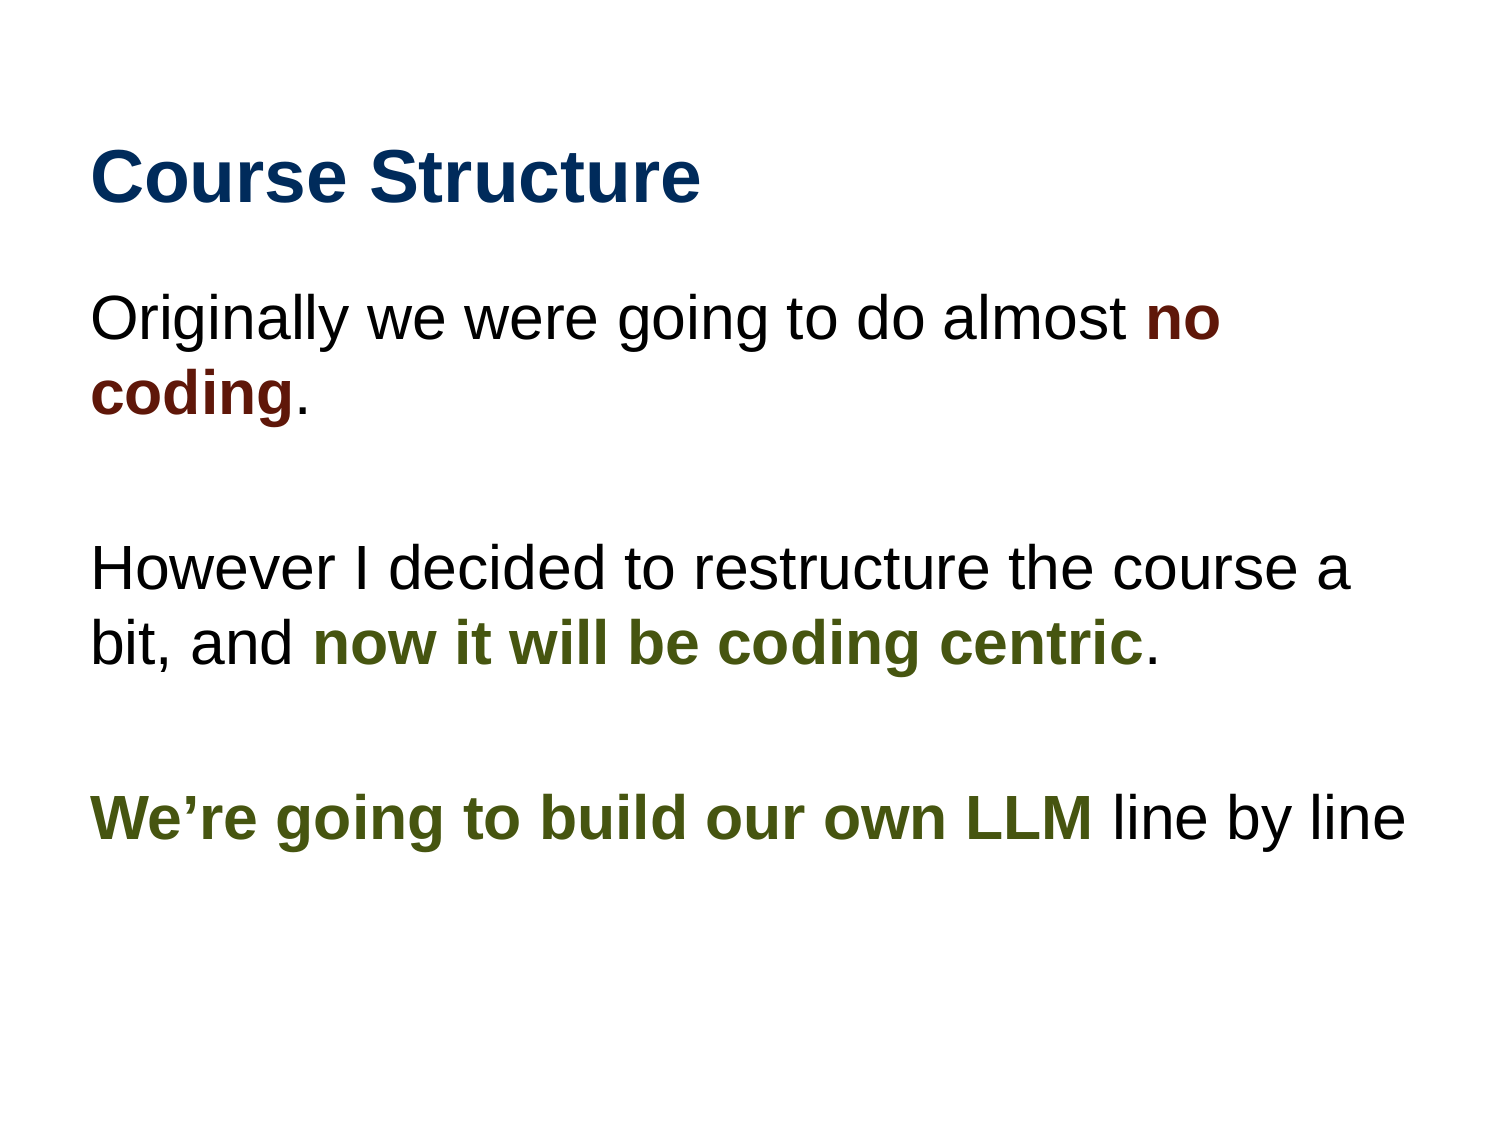

# Course Structure
Originally we were going to do almost no coding.

However I decided to restructure the course a bit, and now it will be coding centric.

We’re going to build our own LLM line by line